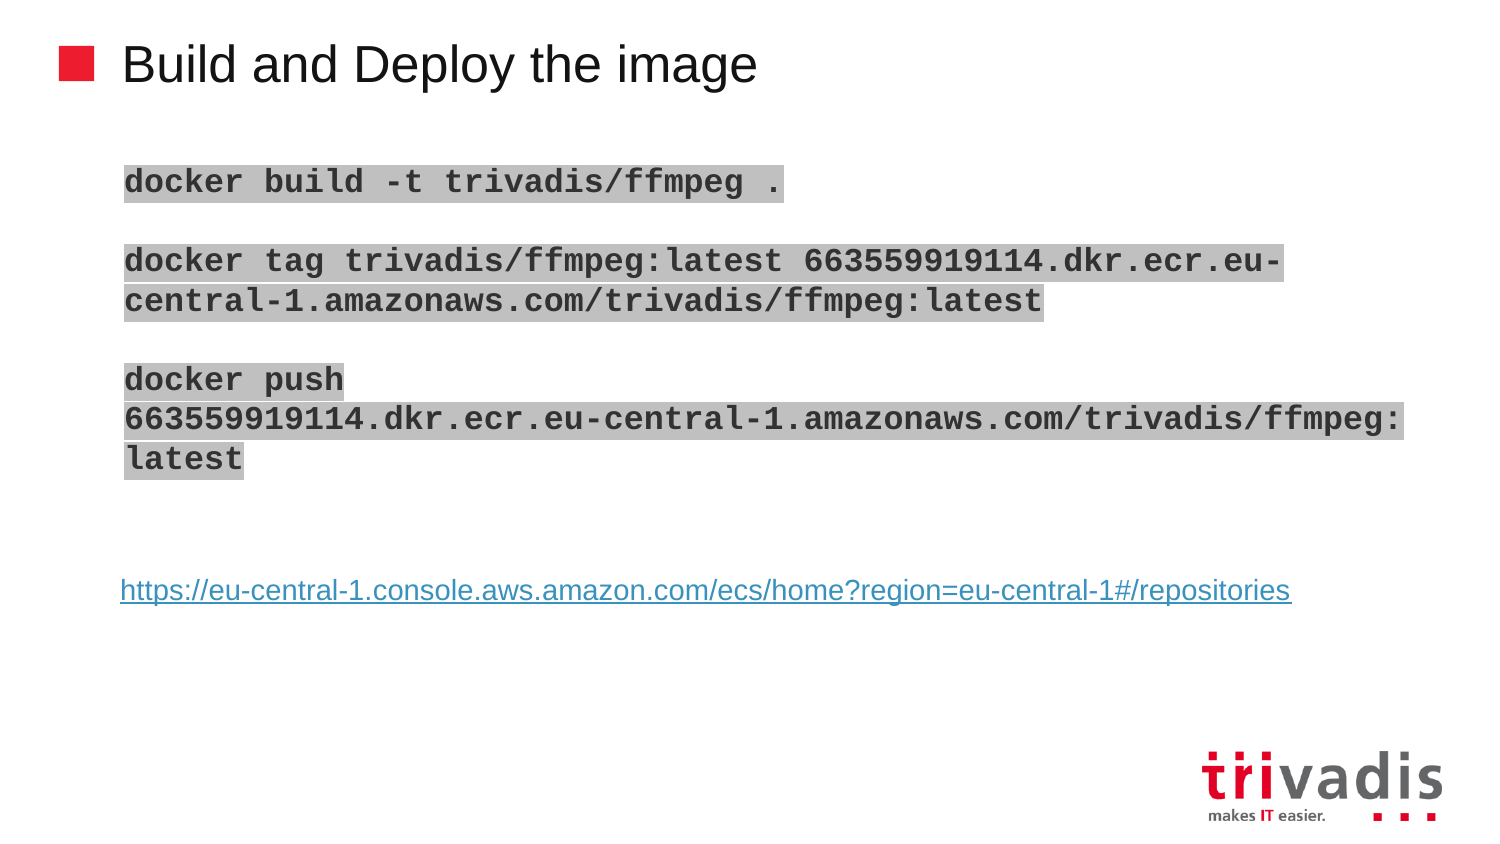

# Build and Deploy the image
docker build -t trivadis/ffmpeg .

docker tag trivadis/ffmpeg:latest 663559919114.dkr.ecr.eu-central-1.amazonaws.com/trivadis/ffmpeg:latest

docker push 663559919114.dkr.ecr.eu-central-1.amazonaws.com/trivadis/ffmpeg:latest

https://eu-central-1.console.aws.amazon.com/ecs/home?region=eu-central-1#/repositories